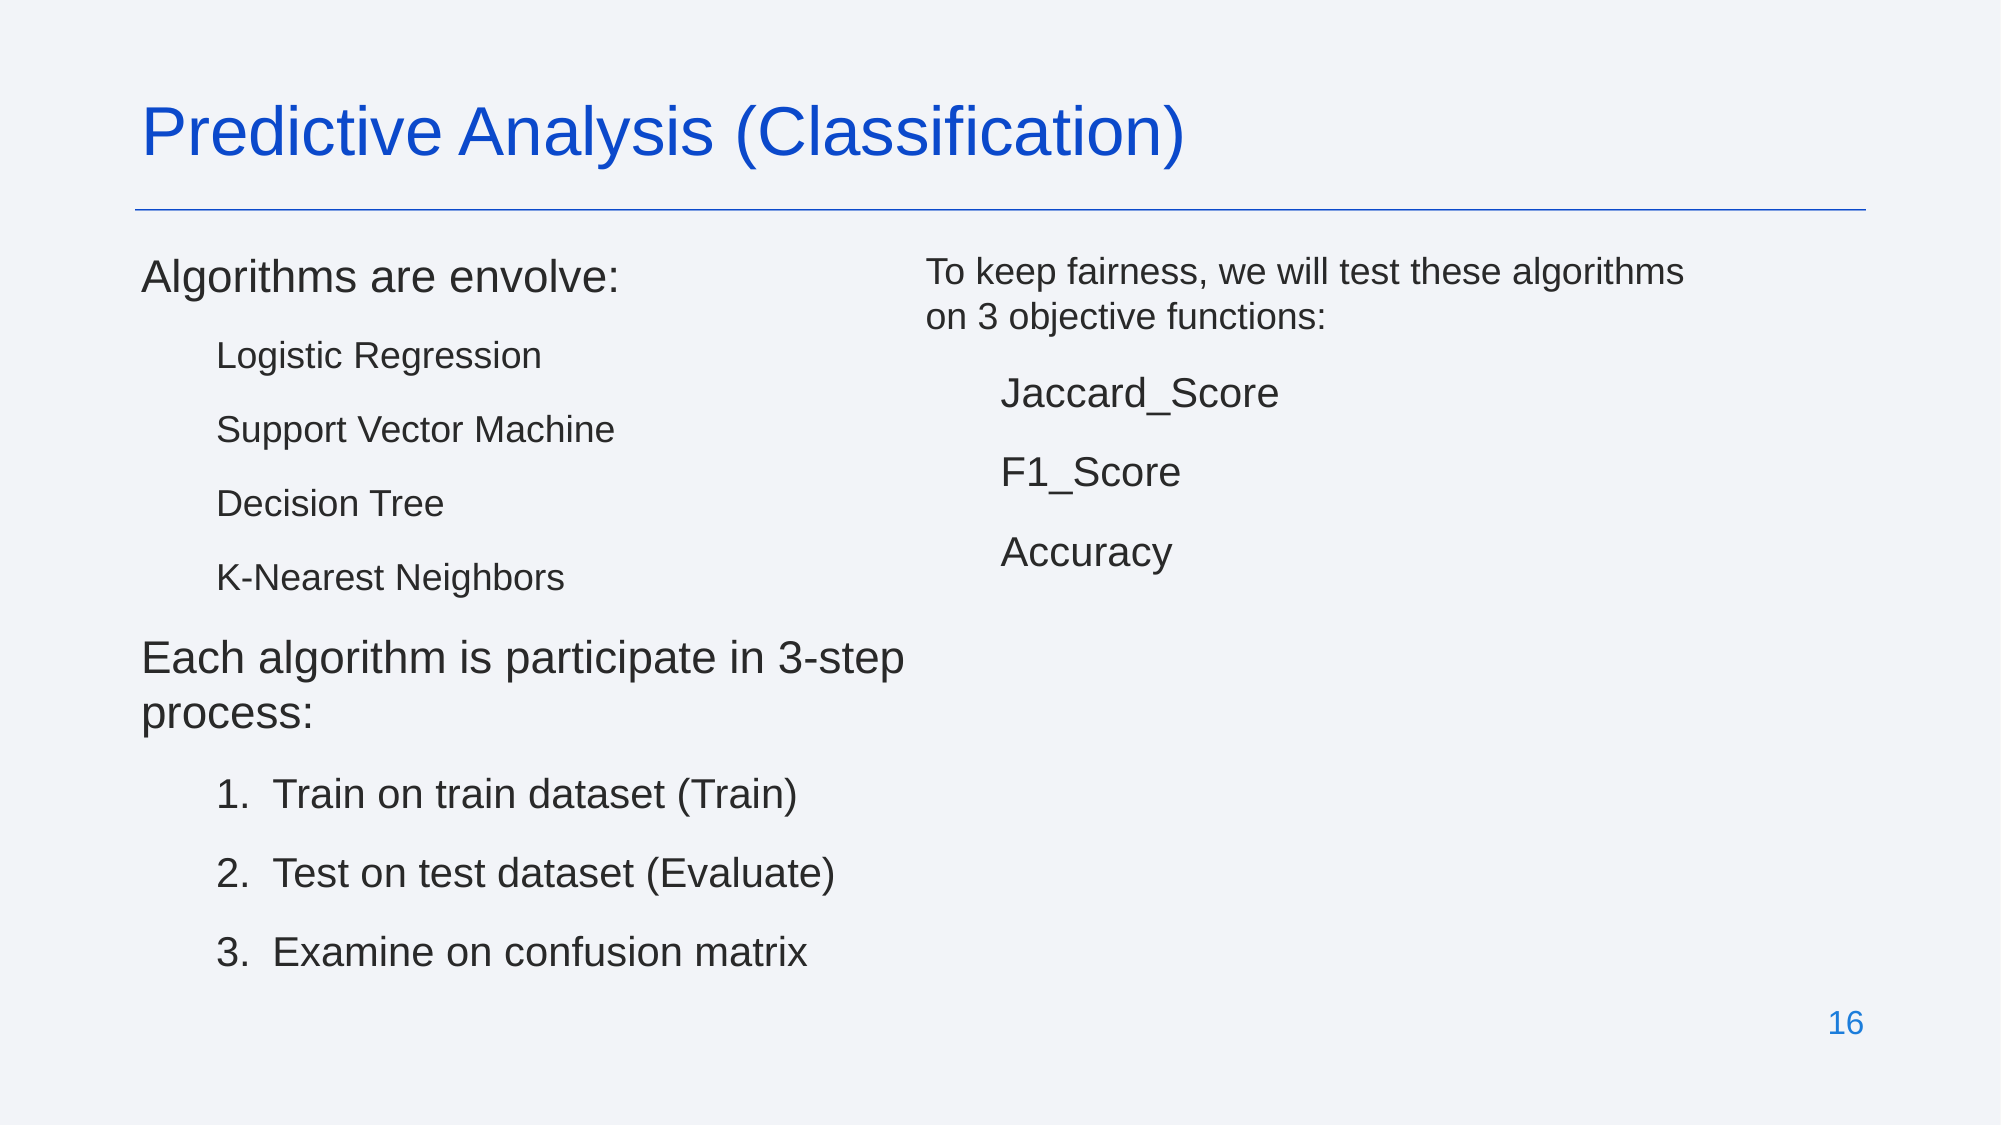

Predictive Analysis (Classification)
Algorithms are envolve:
Logistic Regression
Support Vector Machine
Decision Tree
K-Nearest Neighbors
Each algorithm is participate in 3-step process:
Train on train dataset (Train)
Test on test dataset (Evaluate)
Examine on confusion matrix
To keep fairness, we will test these algorithms on 3 objective functions:
Jaccard_Score
F1_Score
Accuracy

16